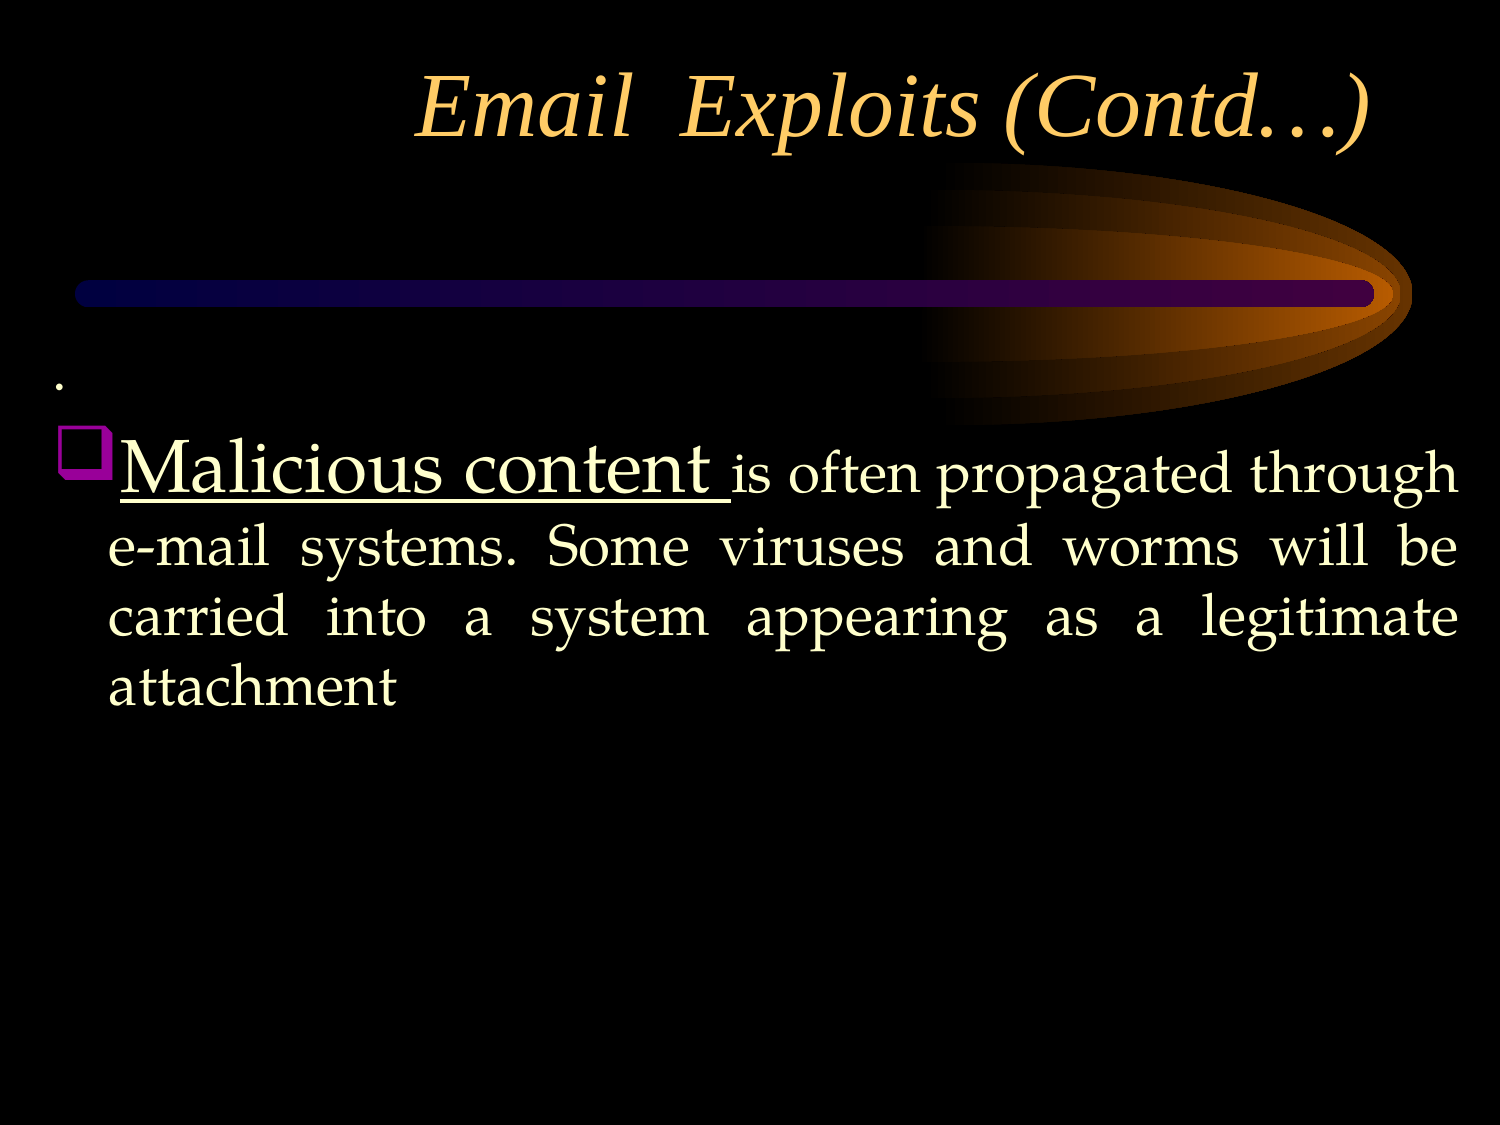

# Email  Exploits (Contd…)
.
Malicious content is often propagated through e-mail systems. Some viruses and worms will be carried into a system appearing as a legitimate attachment